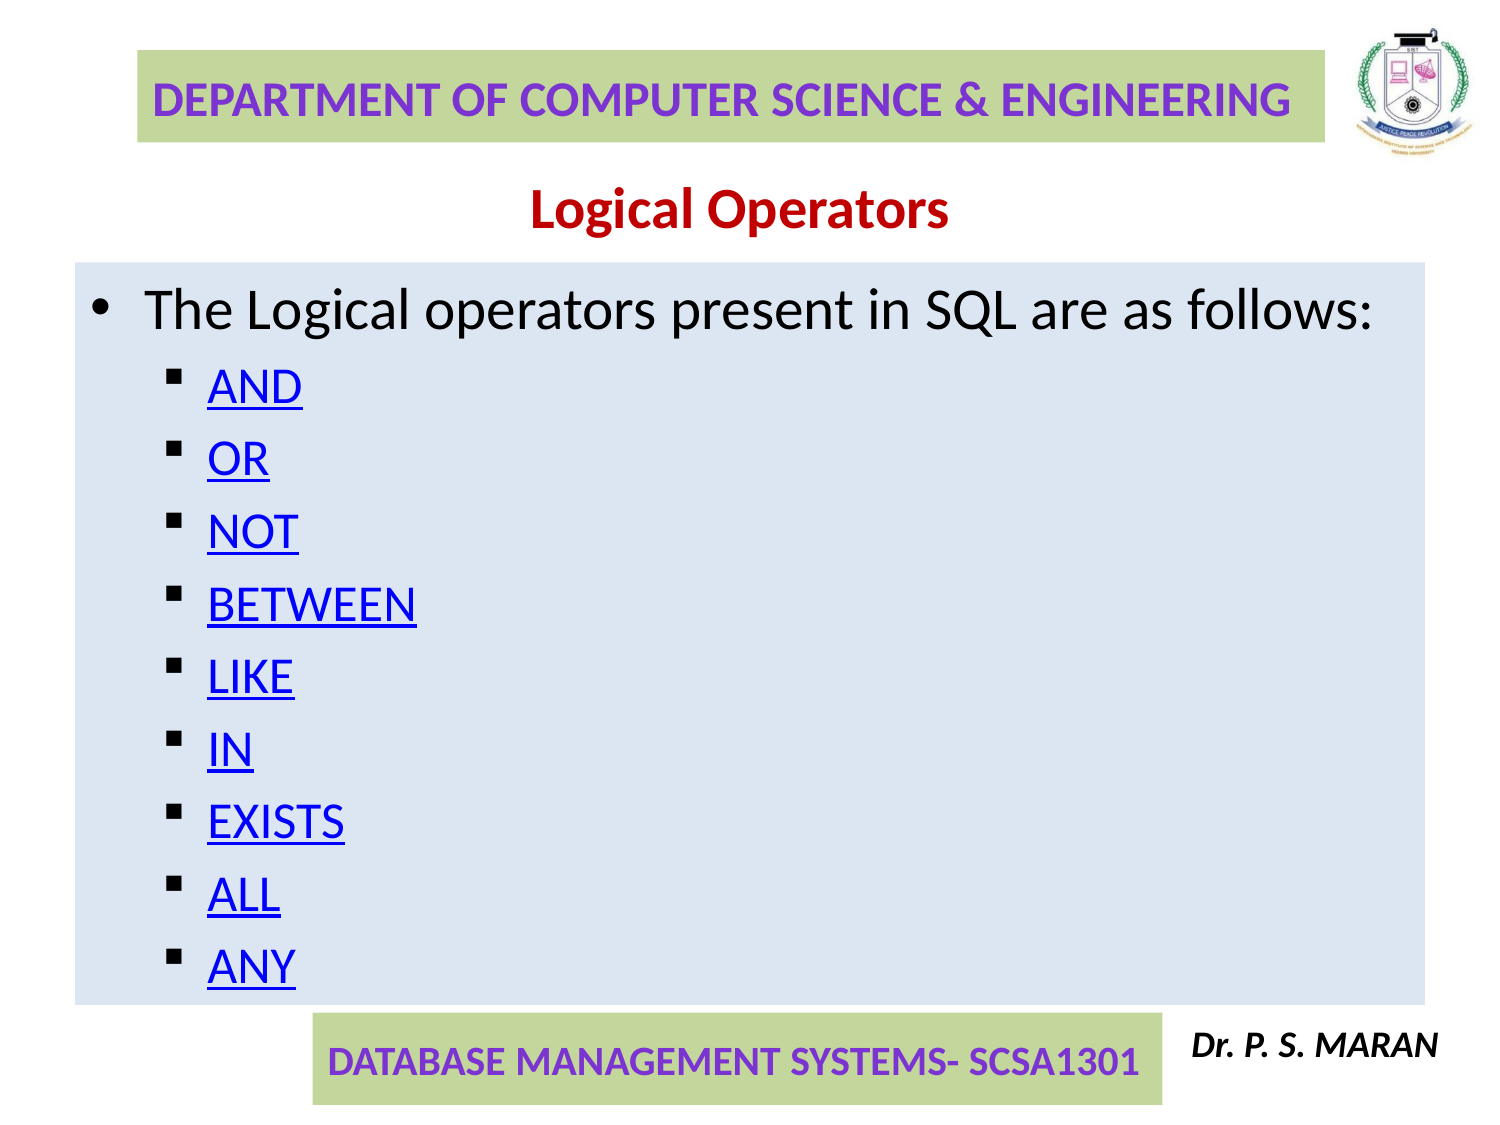

Logical Operators
The Logical operators present in SQL are as follows:
AND
OR
NOT
BETWEEN
LIKE
IN
EXISTS
ALL
ANY